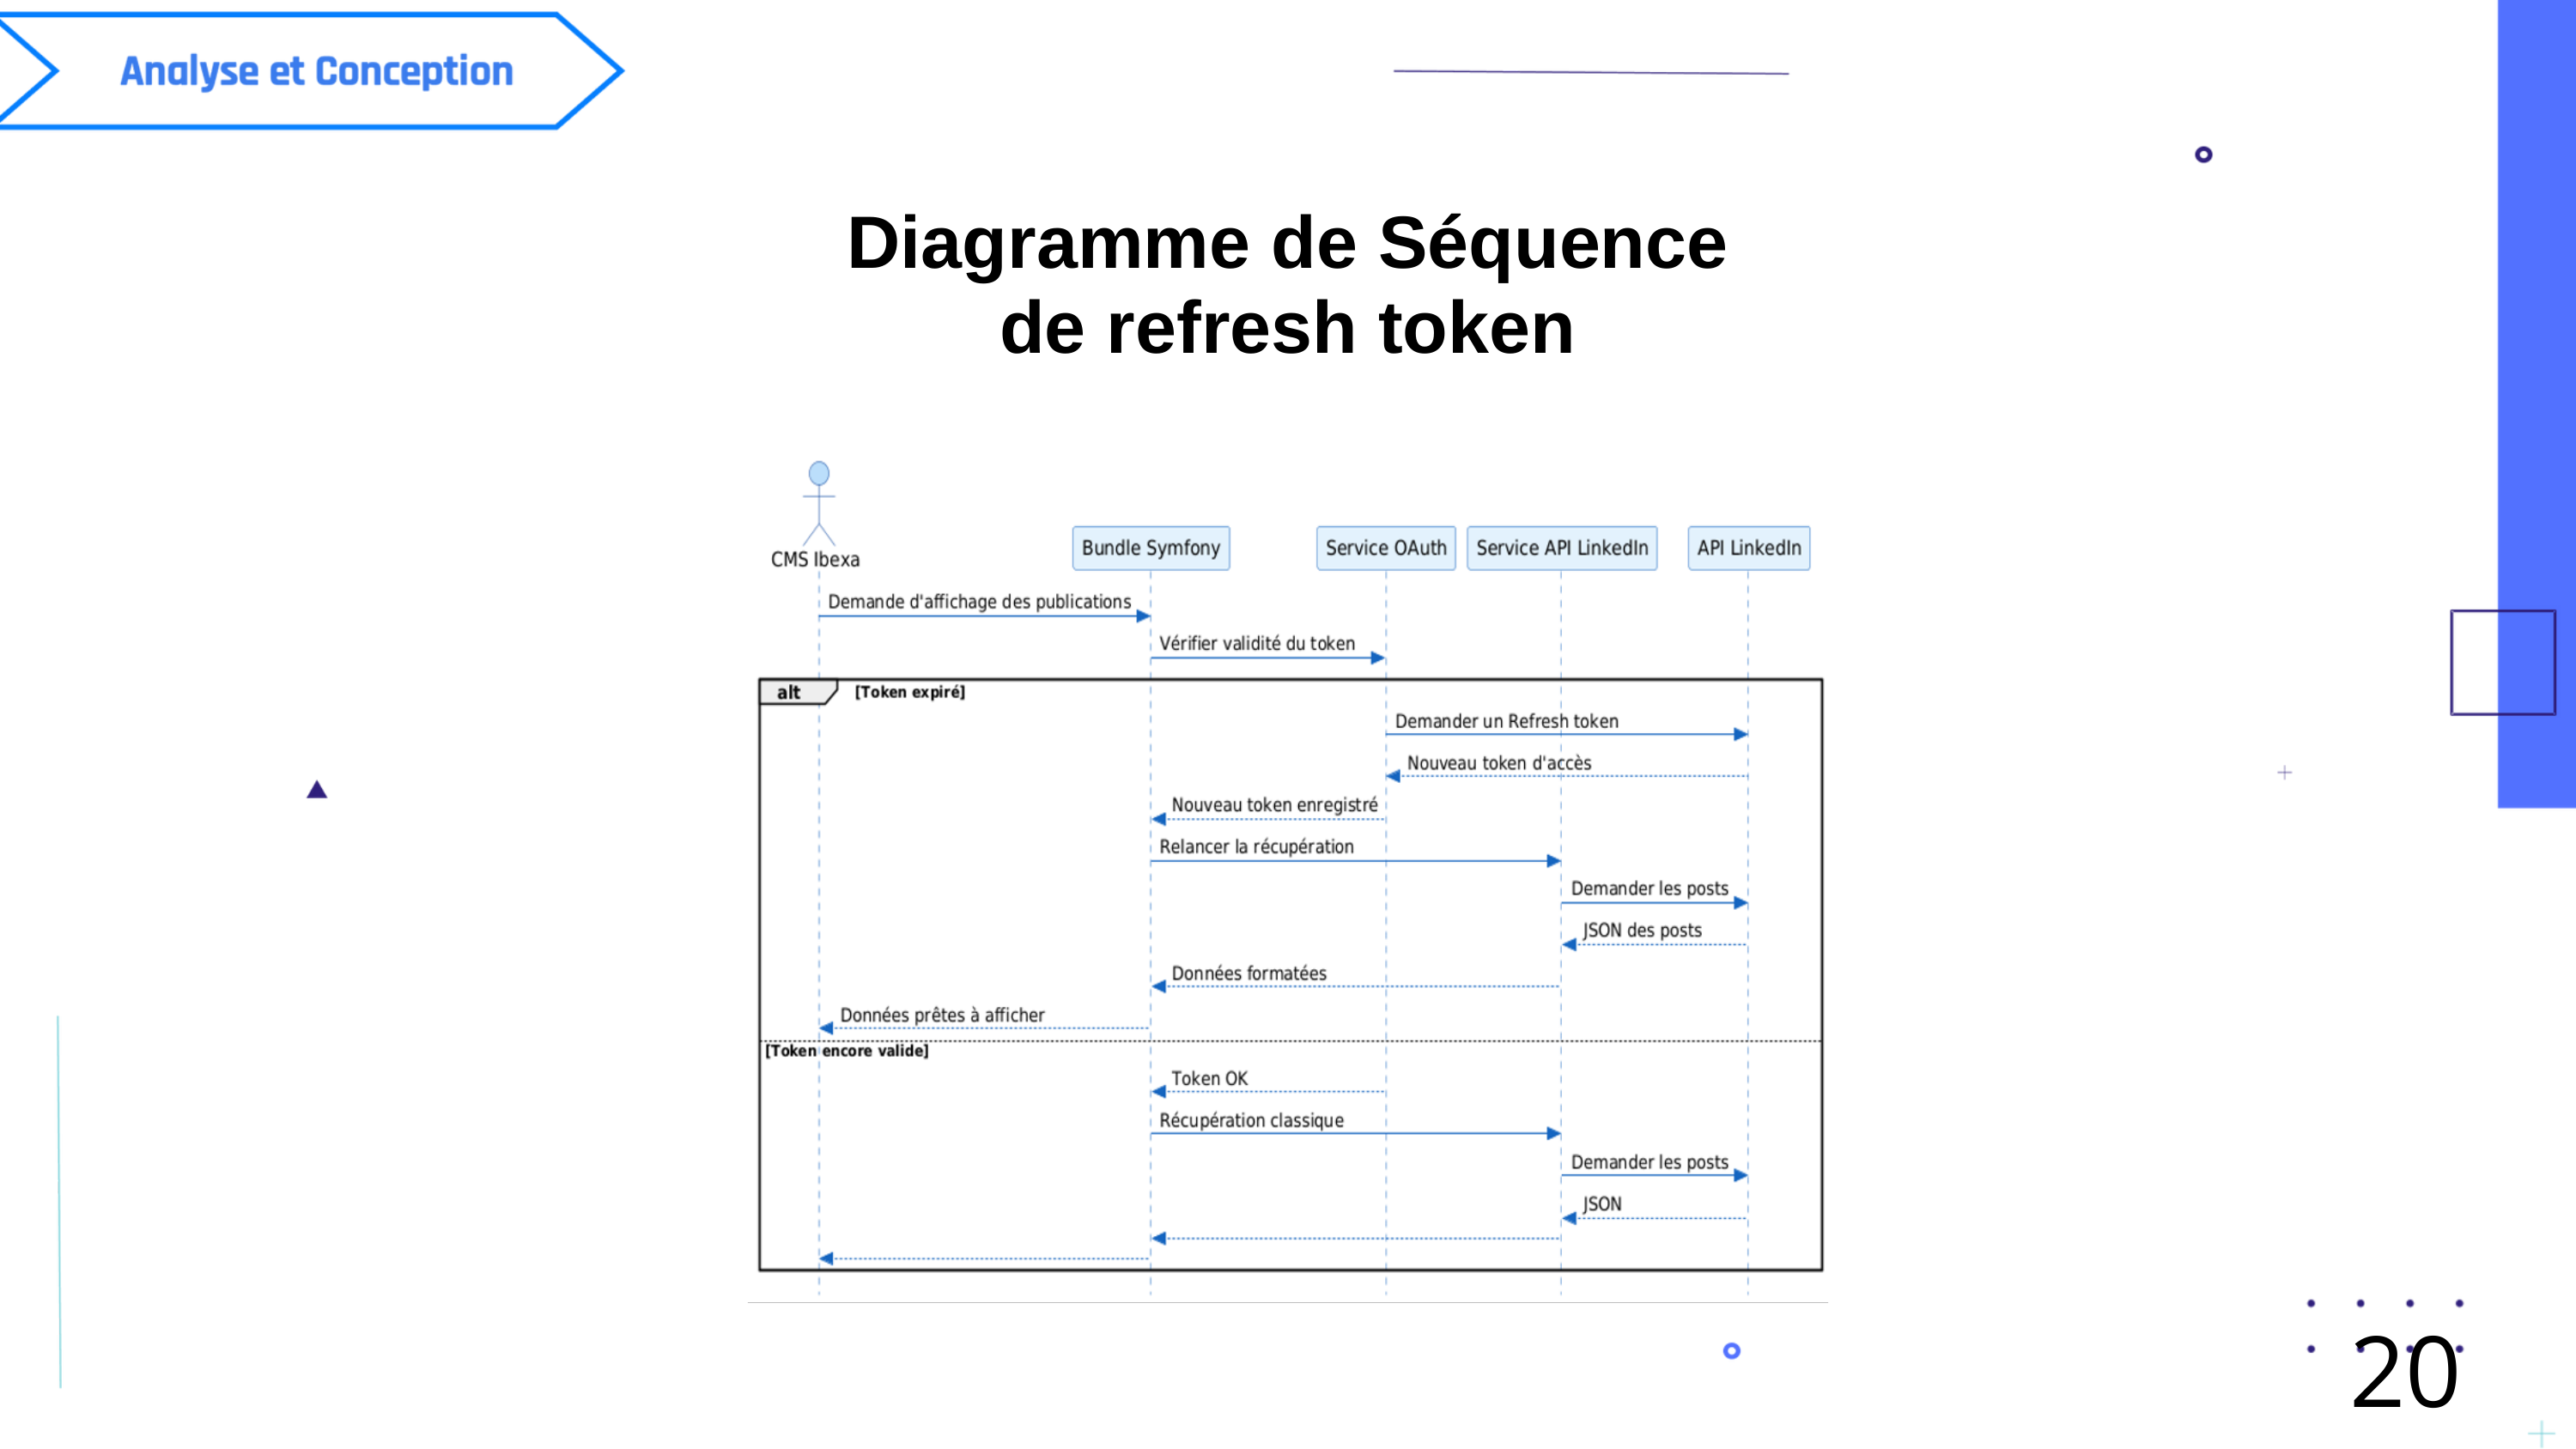

Diagramme de Séquence
de refresh token

20